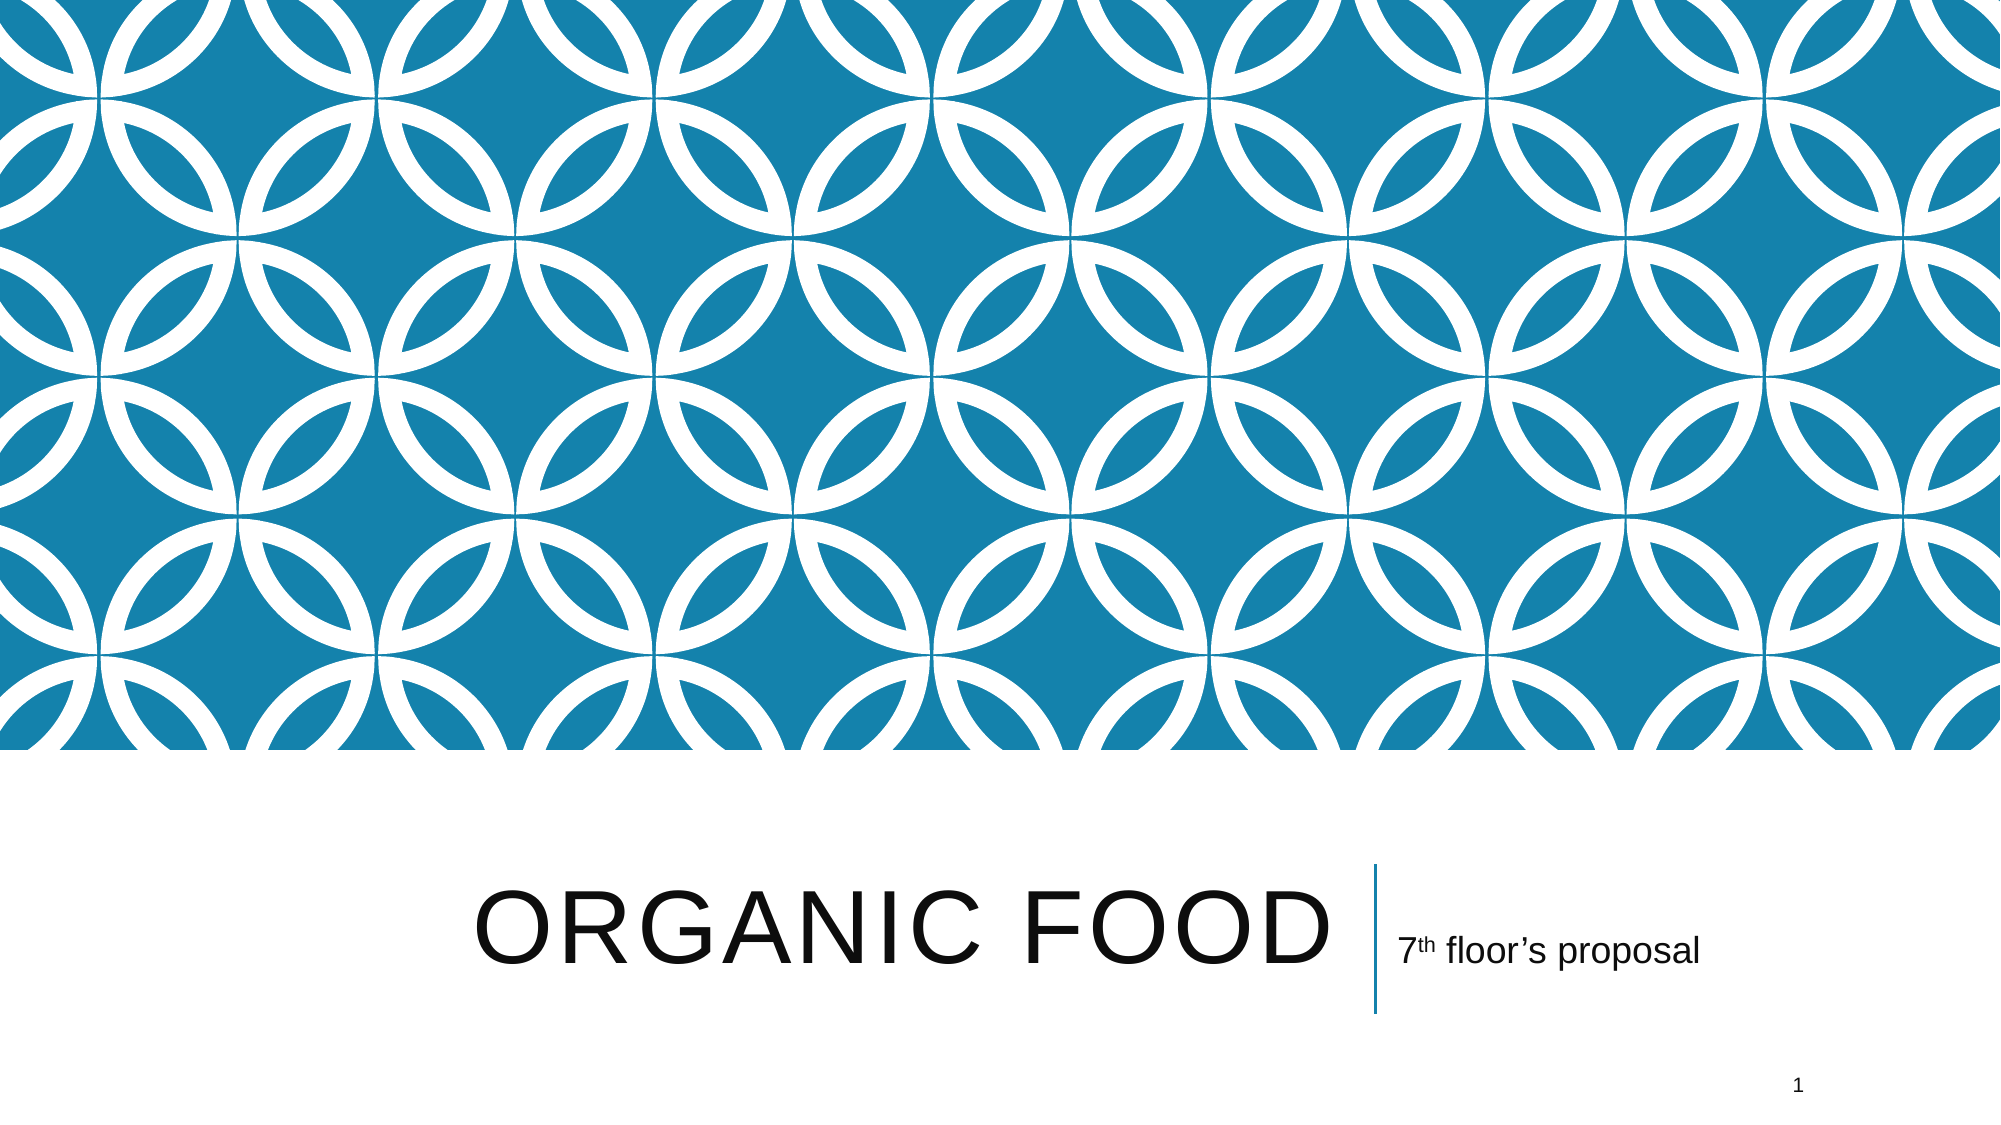

# Organic Food
7th floor’s proposal
1